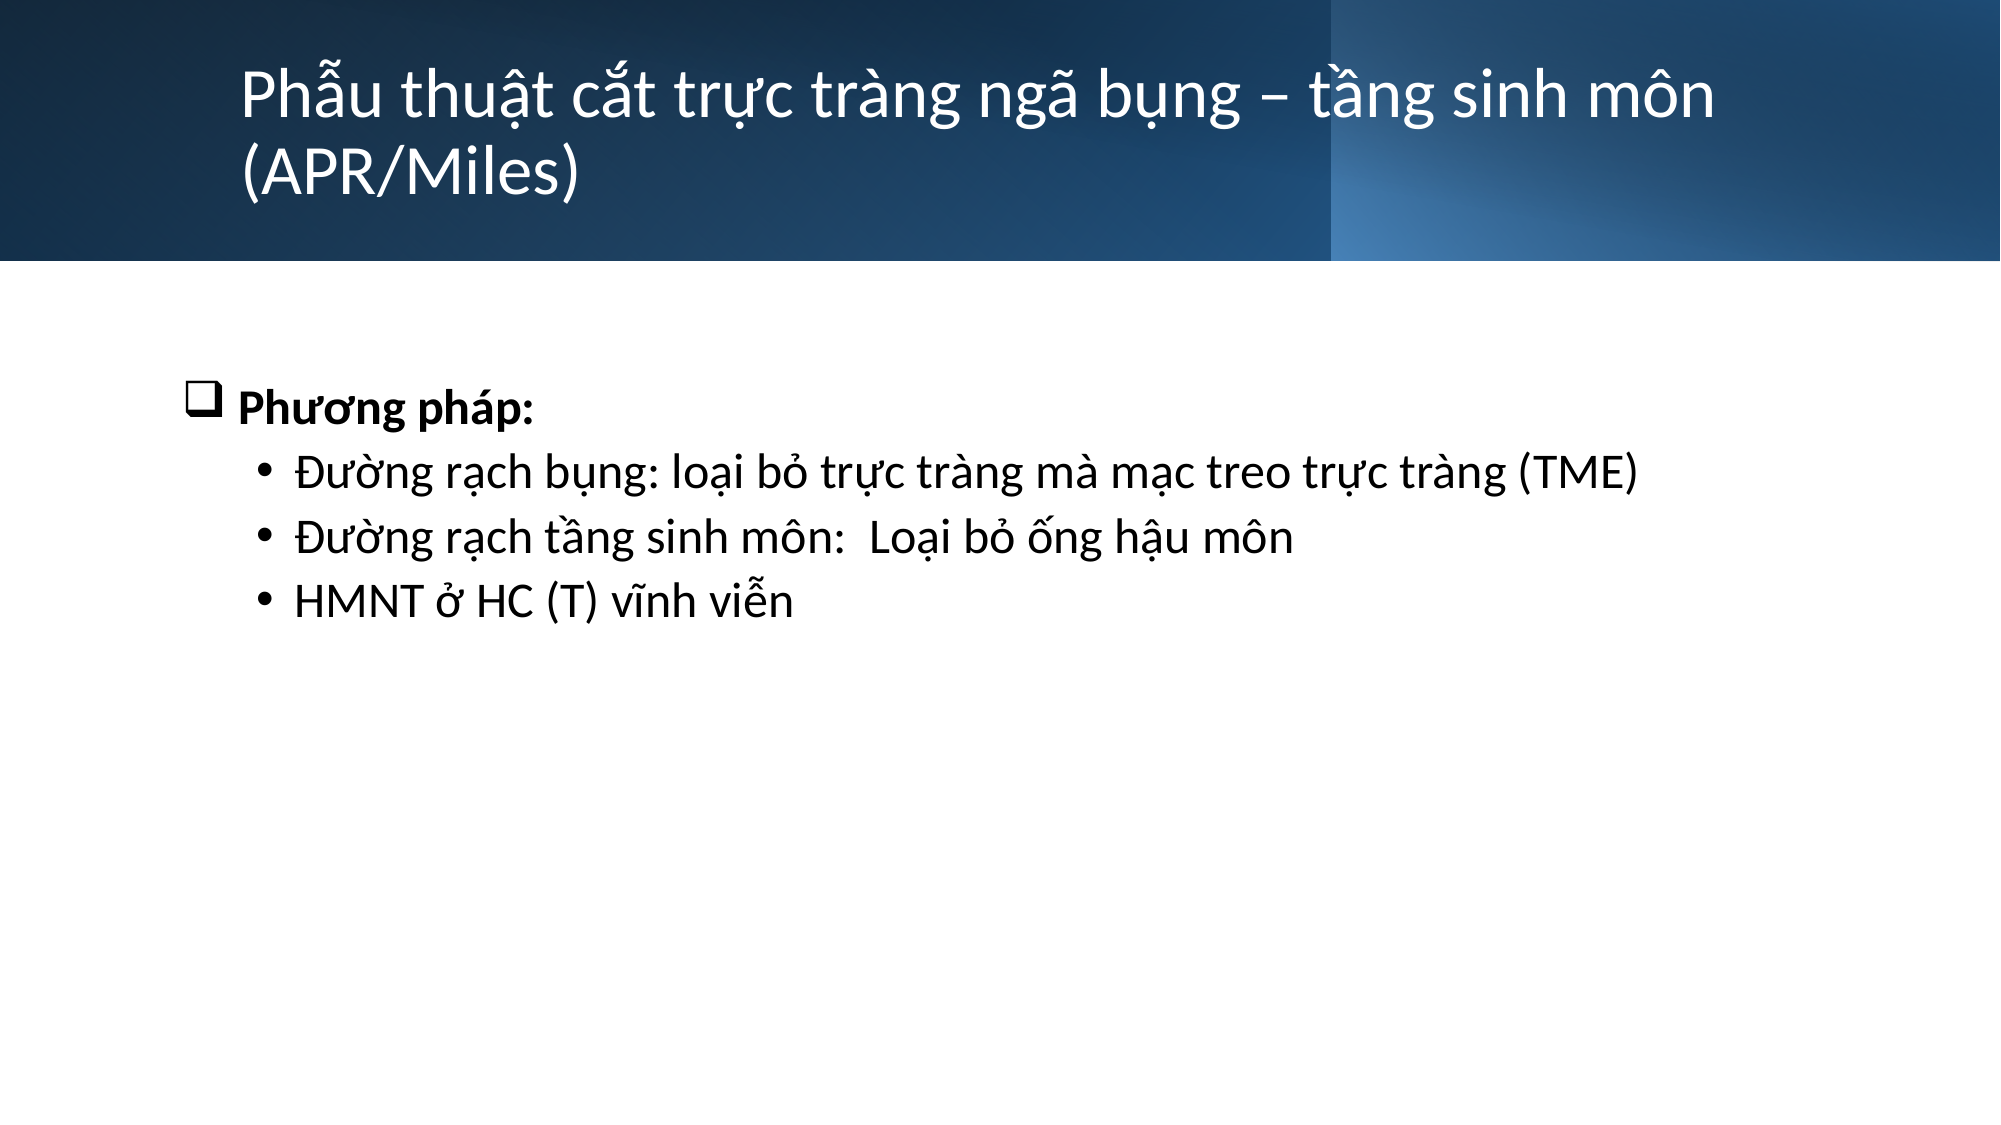

# Phẫu thuật cắt trực tràng ngã bụng – tầng sinh môn (APR/Miles)
 Phương pháp:
Đường rạch bụng: loại bỏ trực tràng mà mạc treo trực tràng (TME)
Đường rạch tầng sinh môn:  Loại bỏ ống hậu môn
HMNT ở HC (T) vĩnh viễn